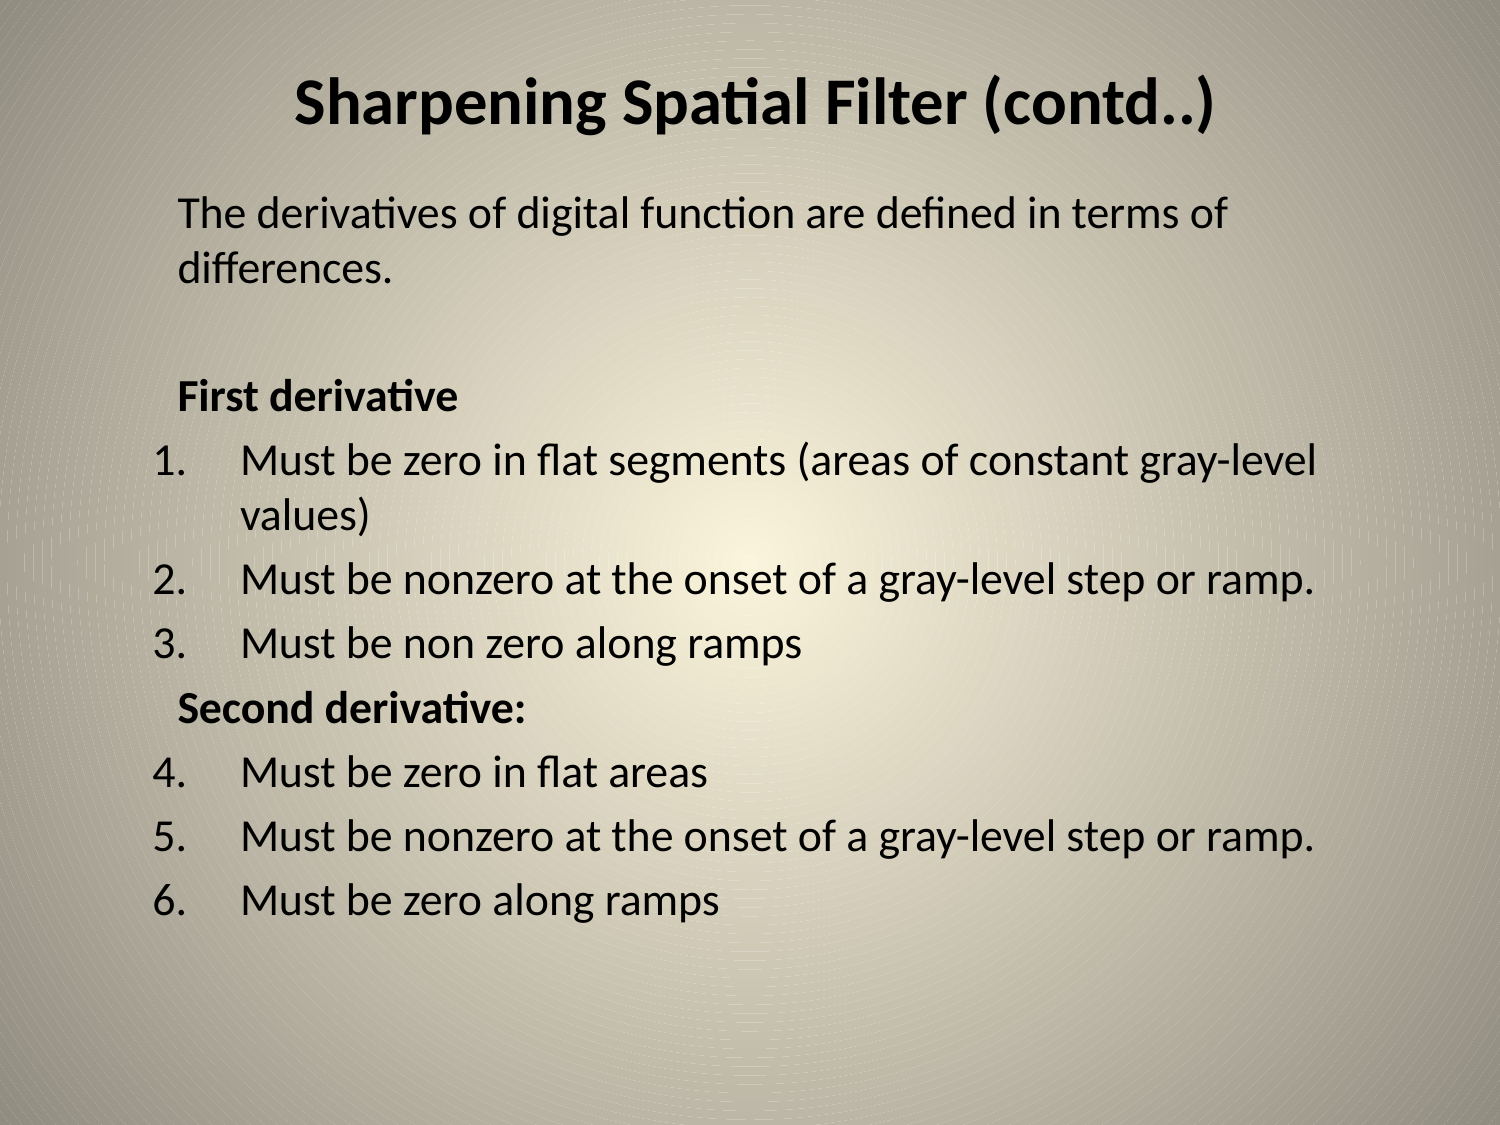

# Sharpening Spatial Filter (contd..)
	The derivatives of digital function are defined in terms of differences.

	First derivative
Must be zero in flat segments (areas of constant gray-level values)
Must be nonzero at the onset of a gray-level step or ramp.
Must be non zero along ramps
	Second derivative:
Must be zero in flat areas
Must be nonzero at the onset of a gray-level step or ramp.
Must be zero along ramps